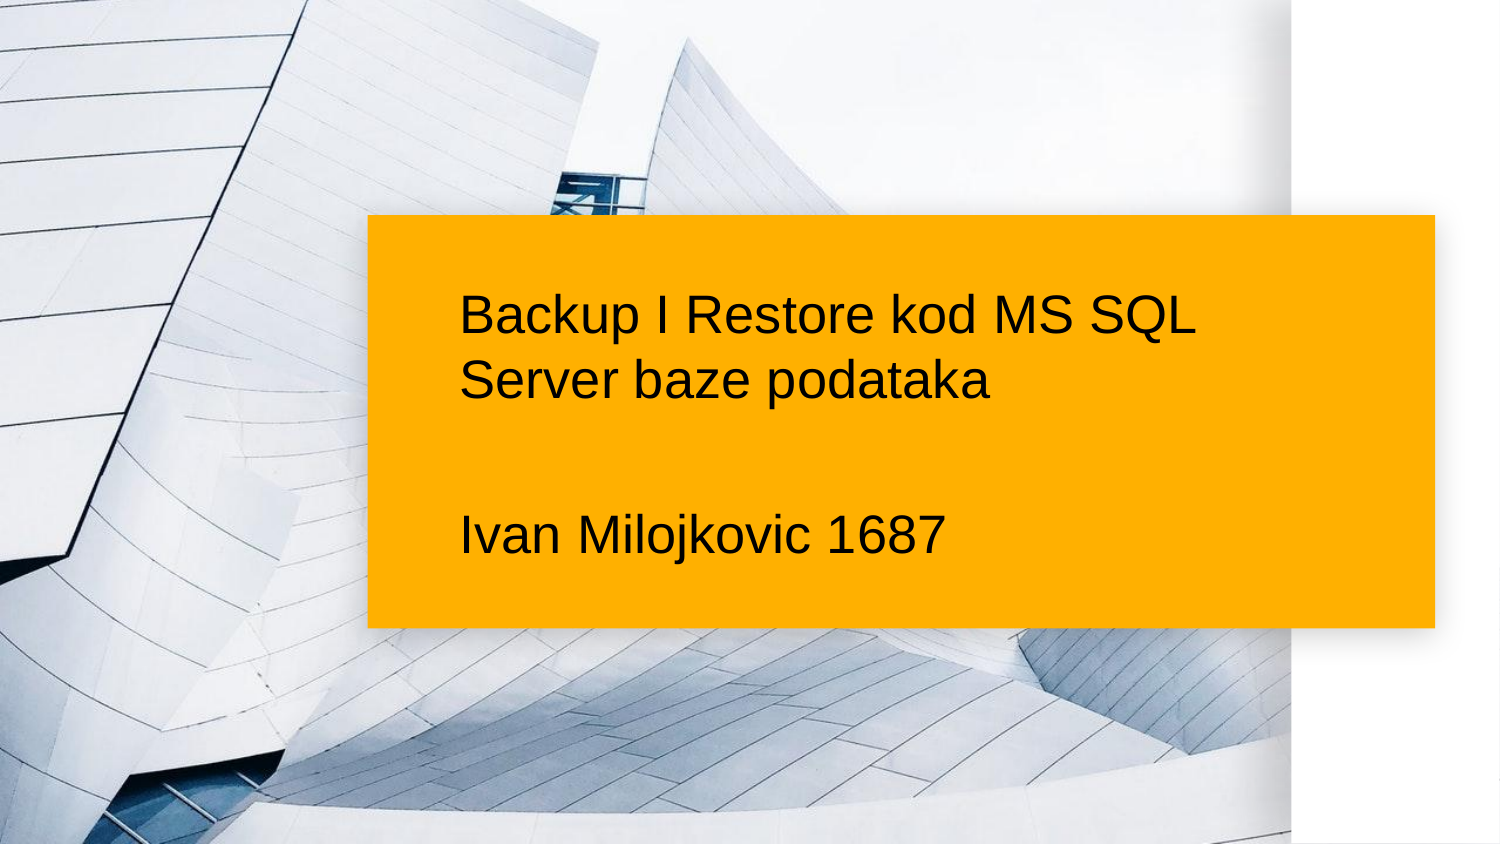

Backup I Restore kod MS SQL Server baze podataka
Ivan Milojkovic 1687